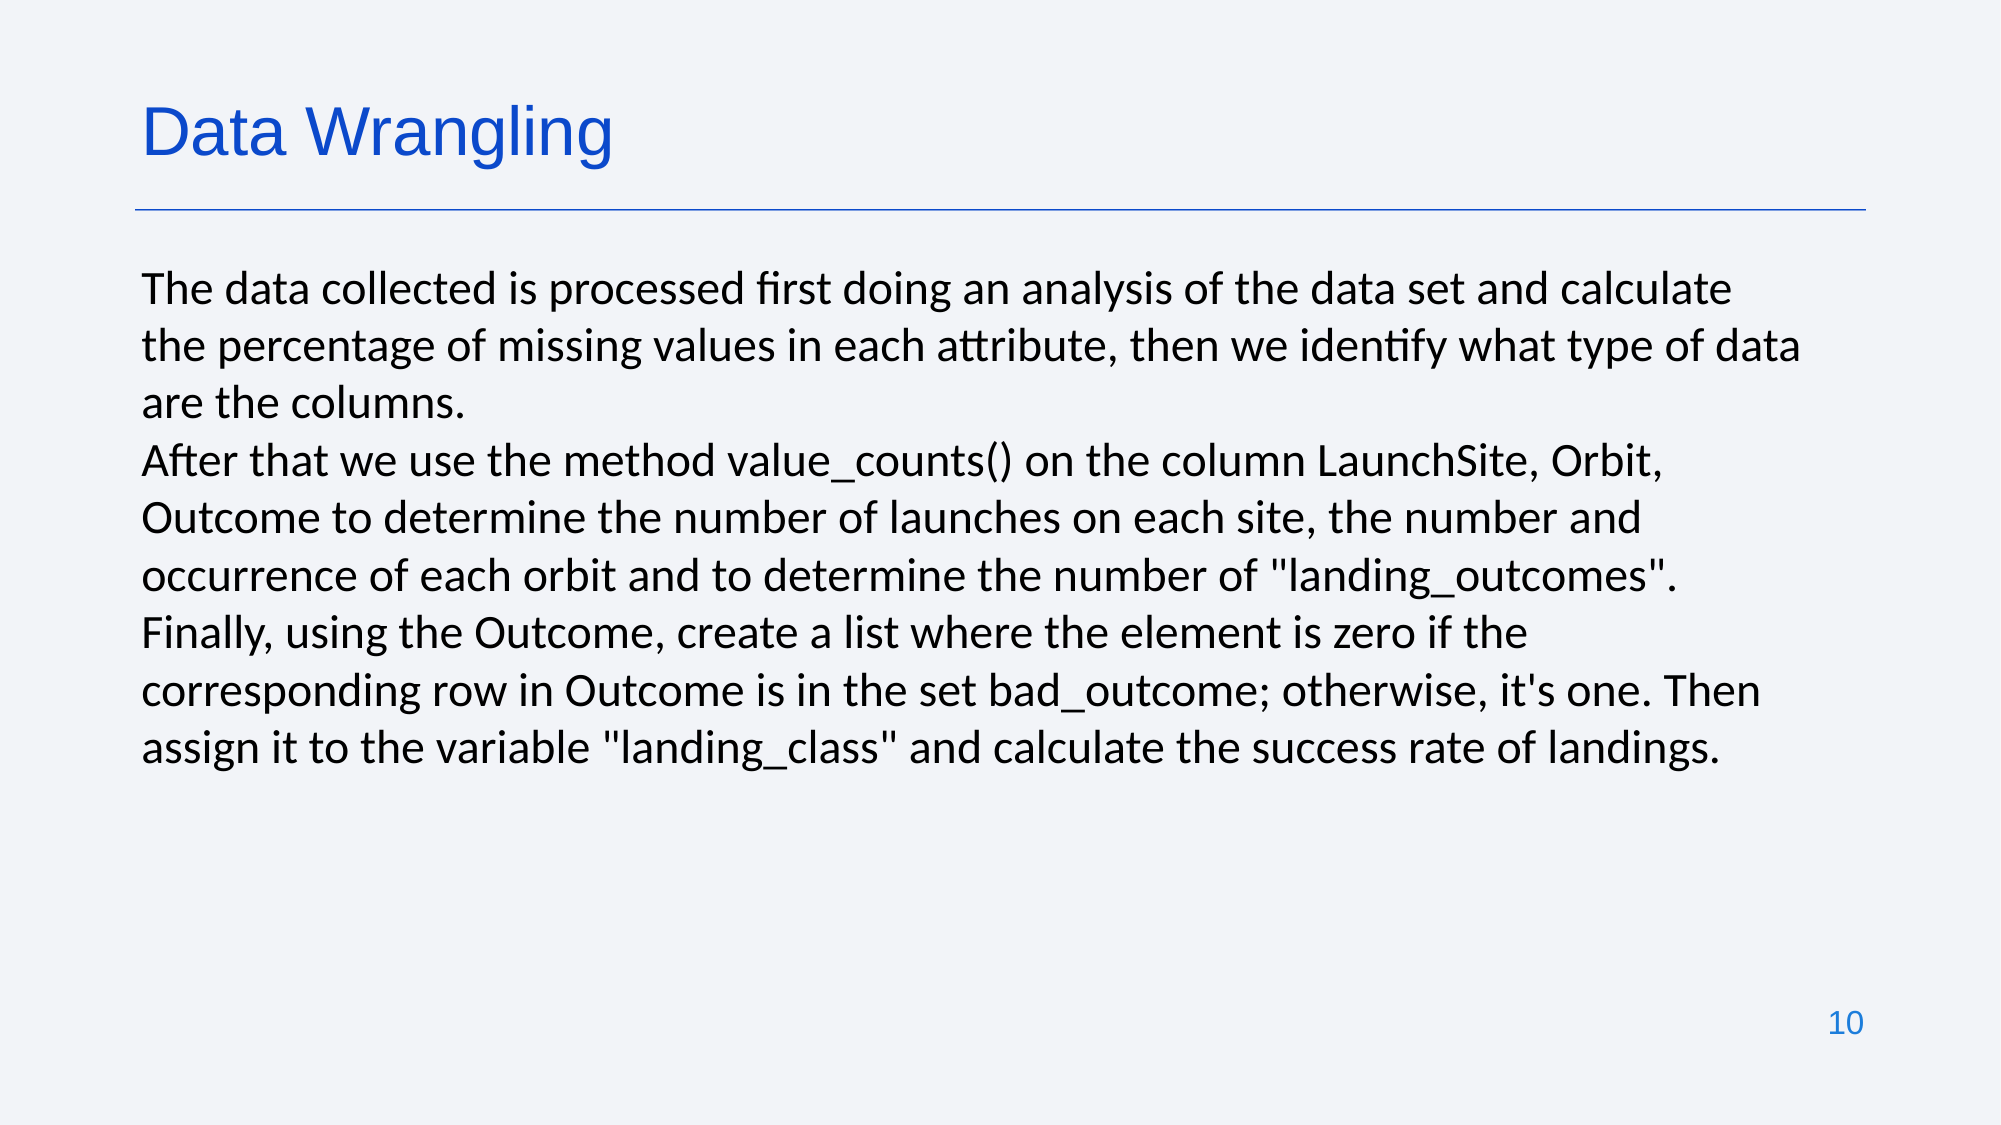

Data Wrangling
The data collected is processed first doing an analysis of the data set and calculate the percentage of missing values in each attribute, then we identify what type of data are the columns.
After that we use the method value_counts() on the column LaunchSite, Orbit, Outcome to determine the number of launches on each site, the number and occurrence of each orbit and to determine the number of "landing_outcomes".
Finally, using the Outcome, create a list where the element is zero if the corresponding row in Outcome is in the set bad_outcome; otherwise, it's one. Then assign it to the variable "landing_class" and calculate the success rate of landings.

10